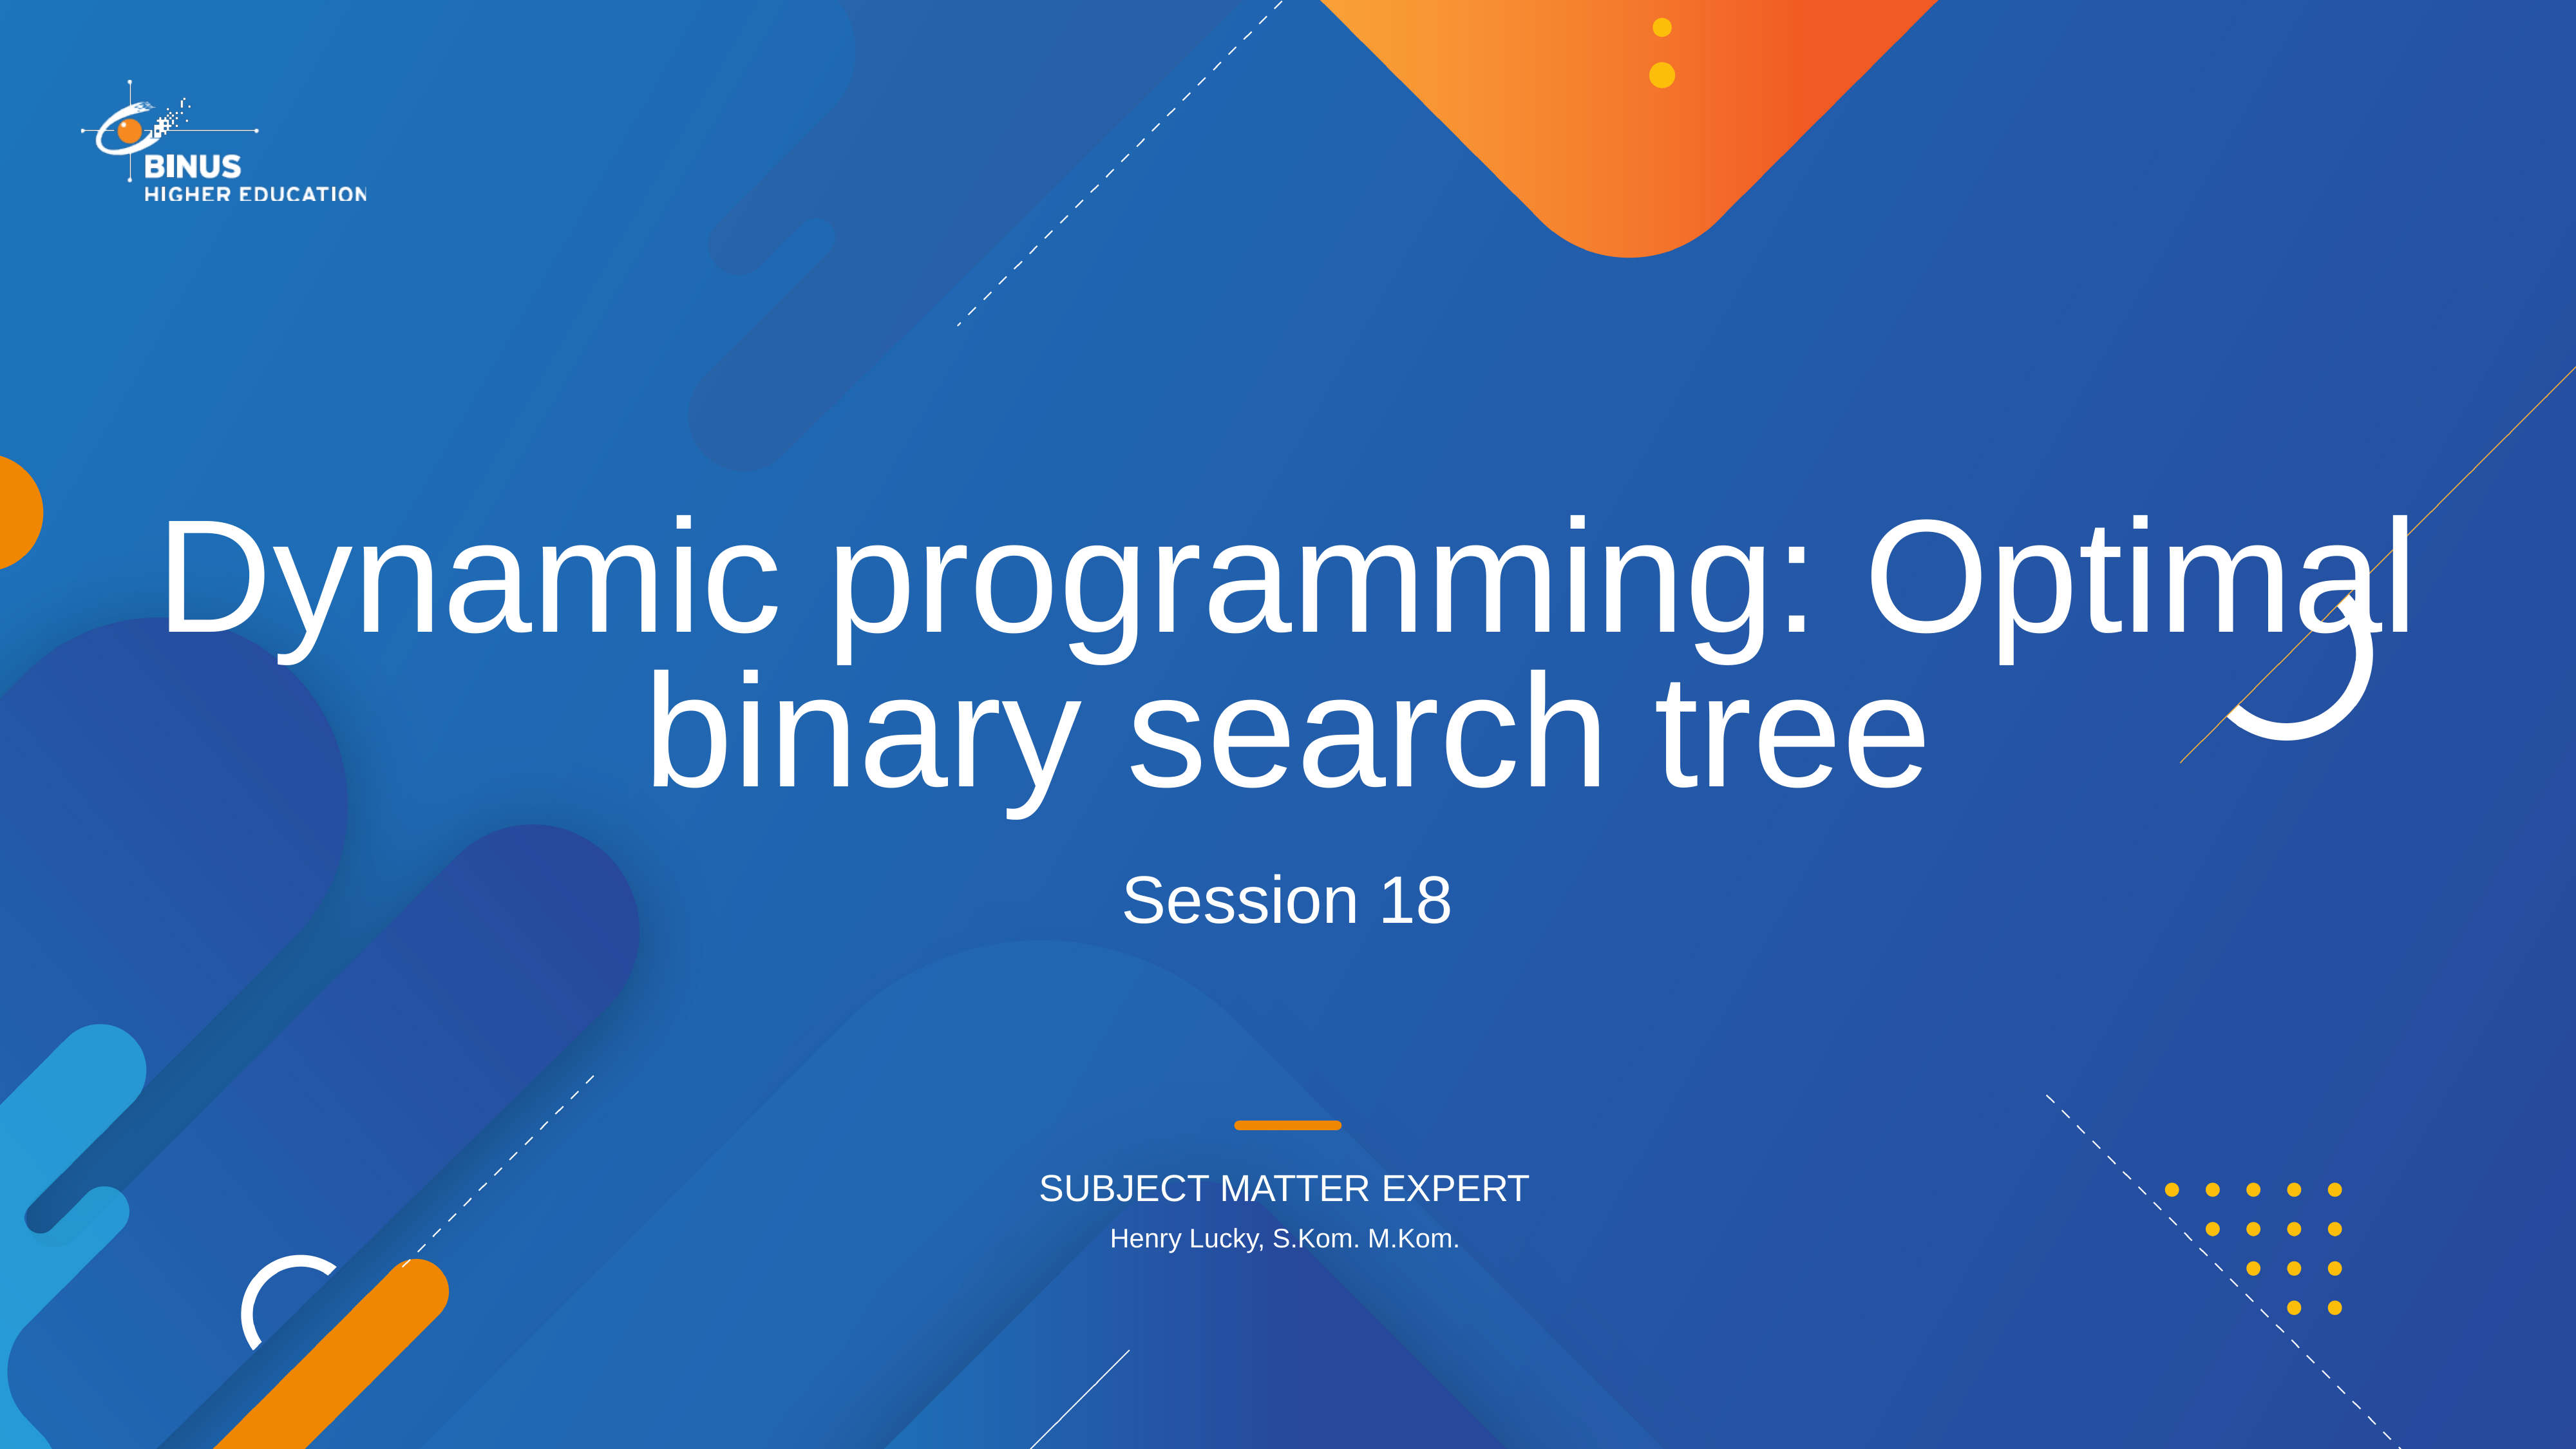

# Dynamic programming: Optimal binary search tree
Session 18
Henry Lucky, S.Kom. M.Kom.